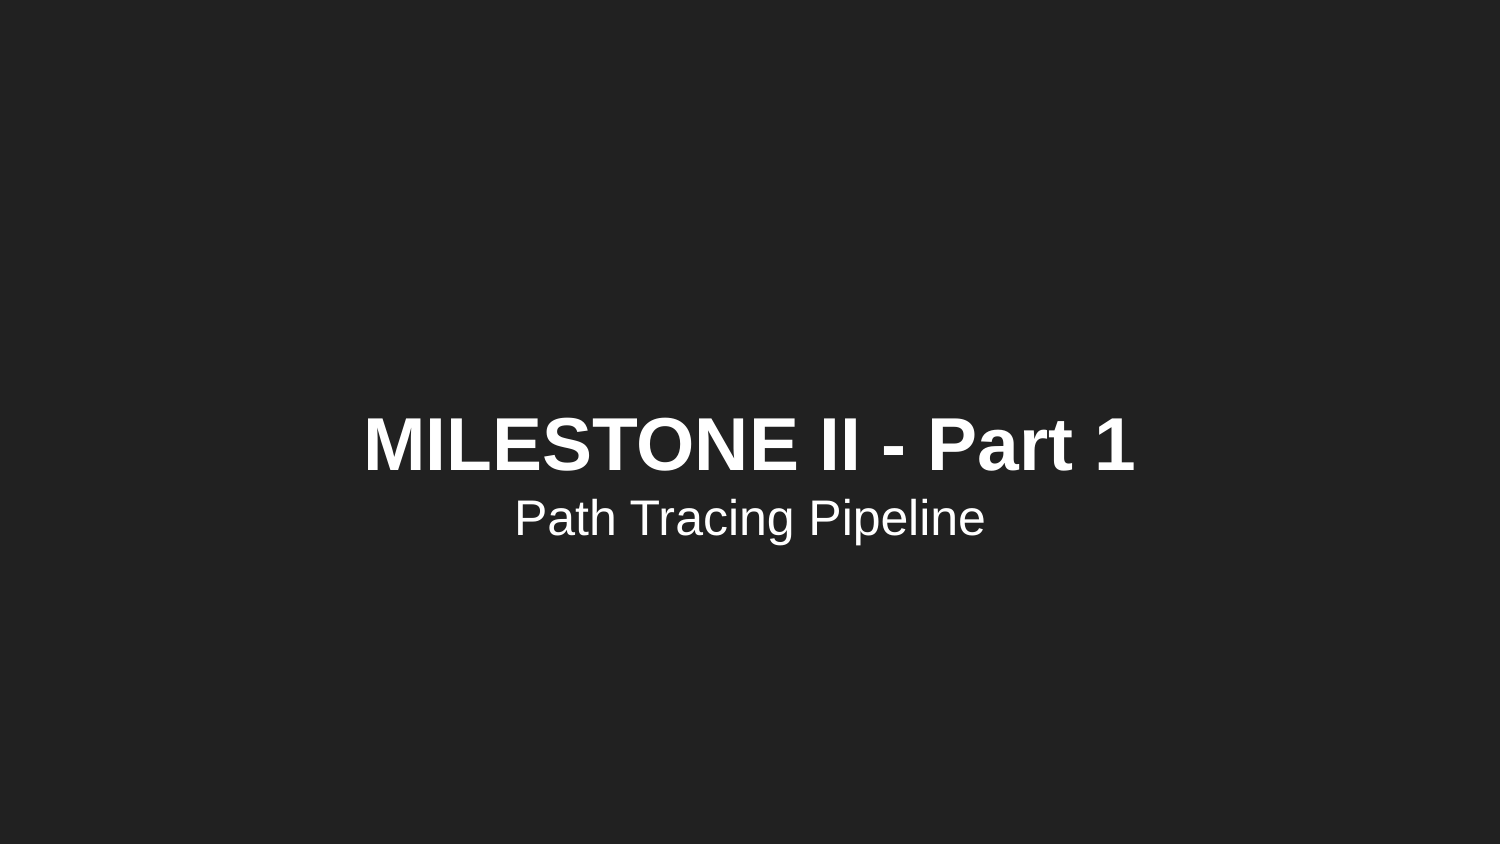

# MILESTONE II - Part 1
Path Tracing Pipeline